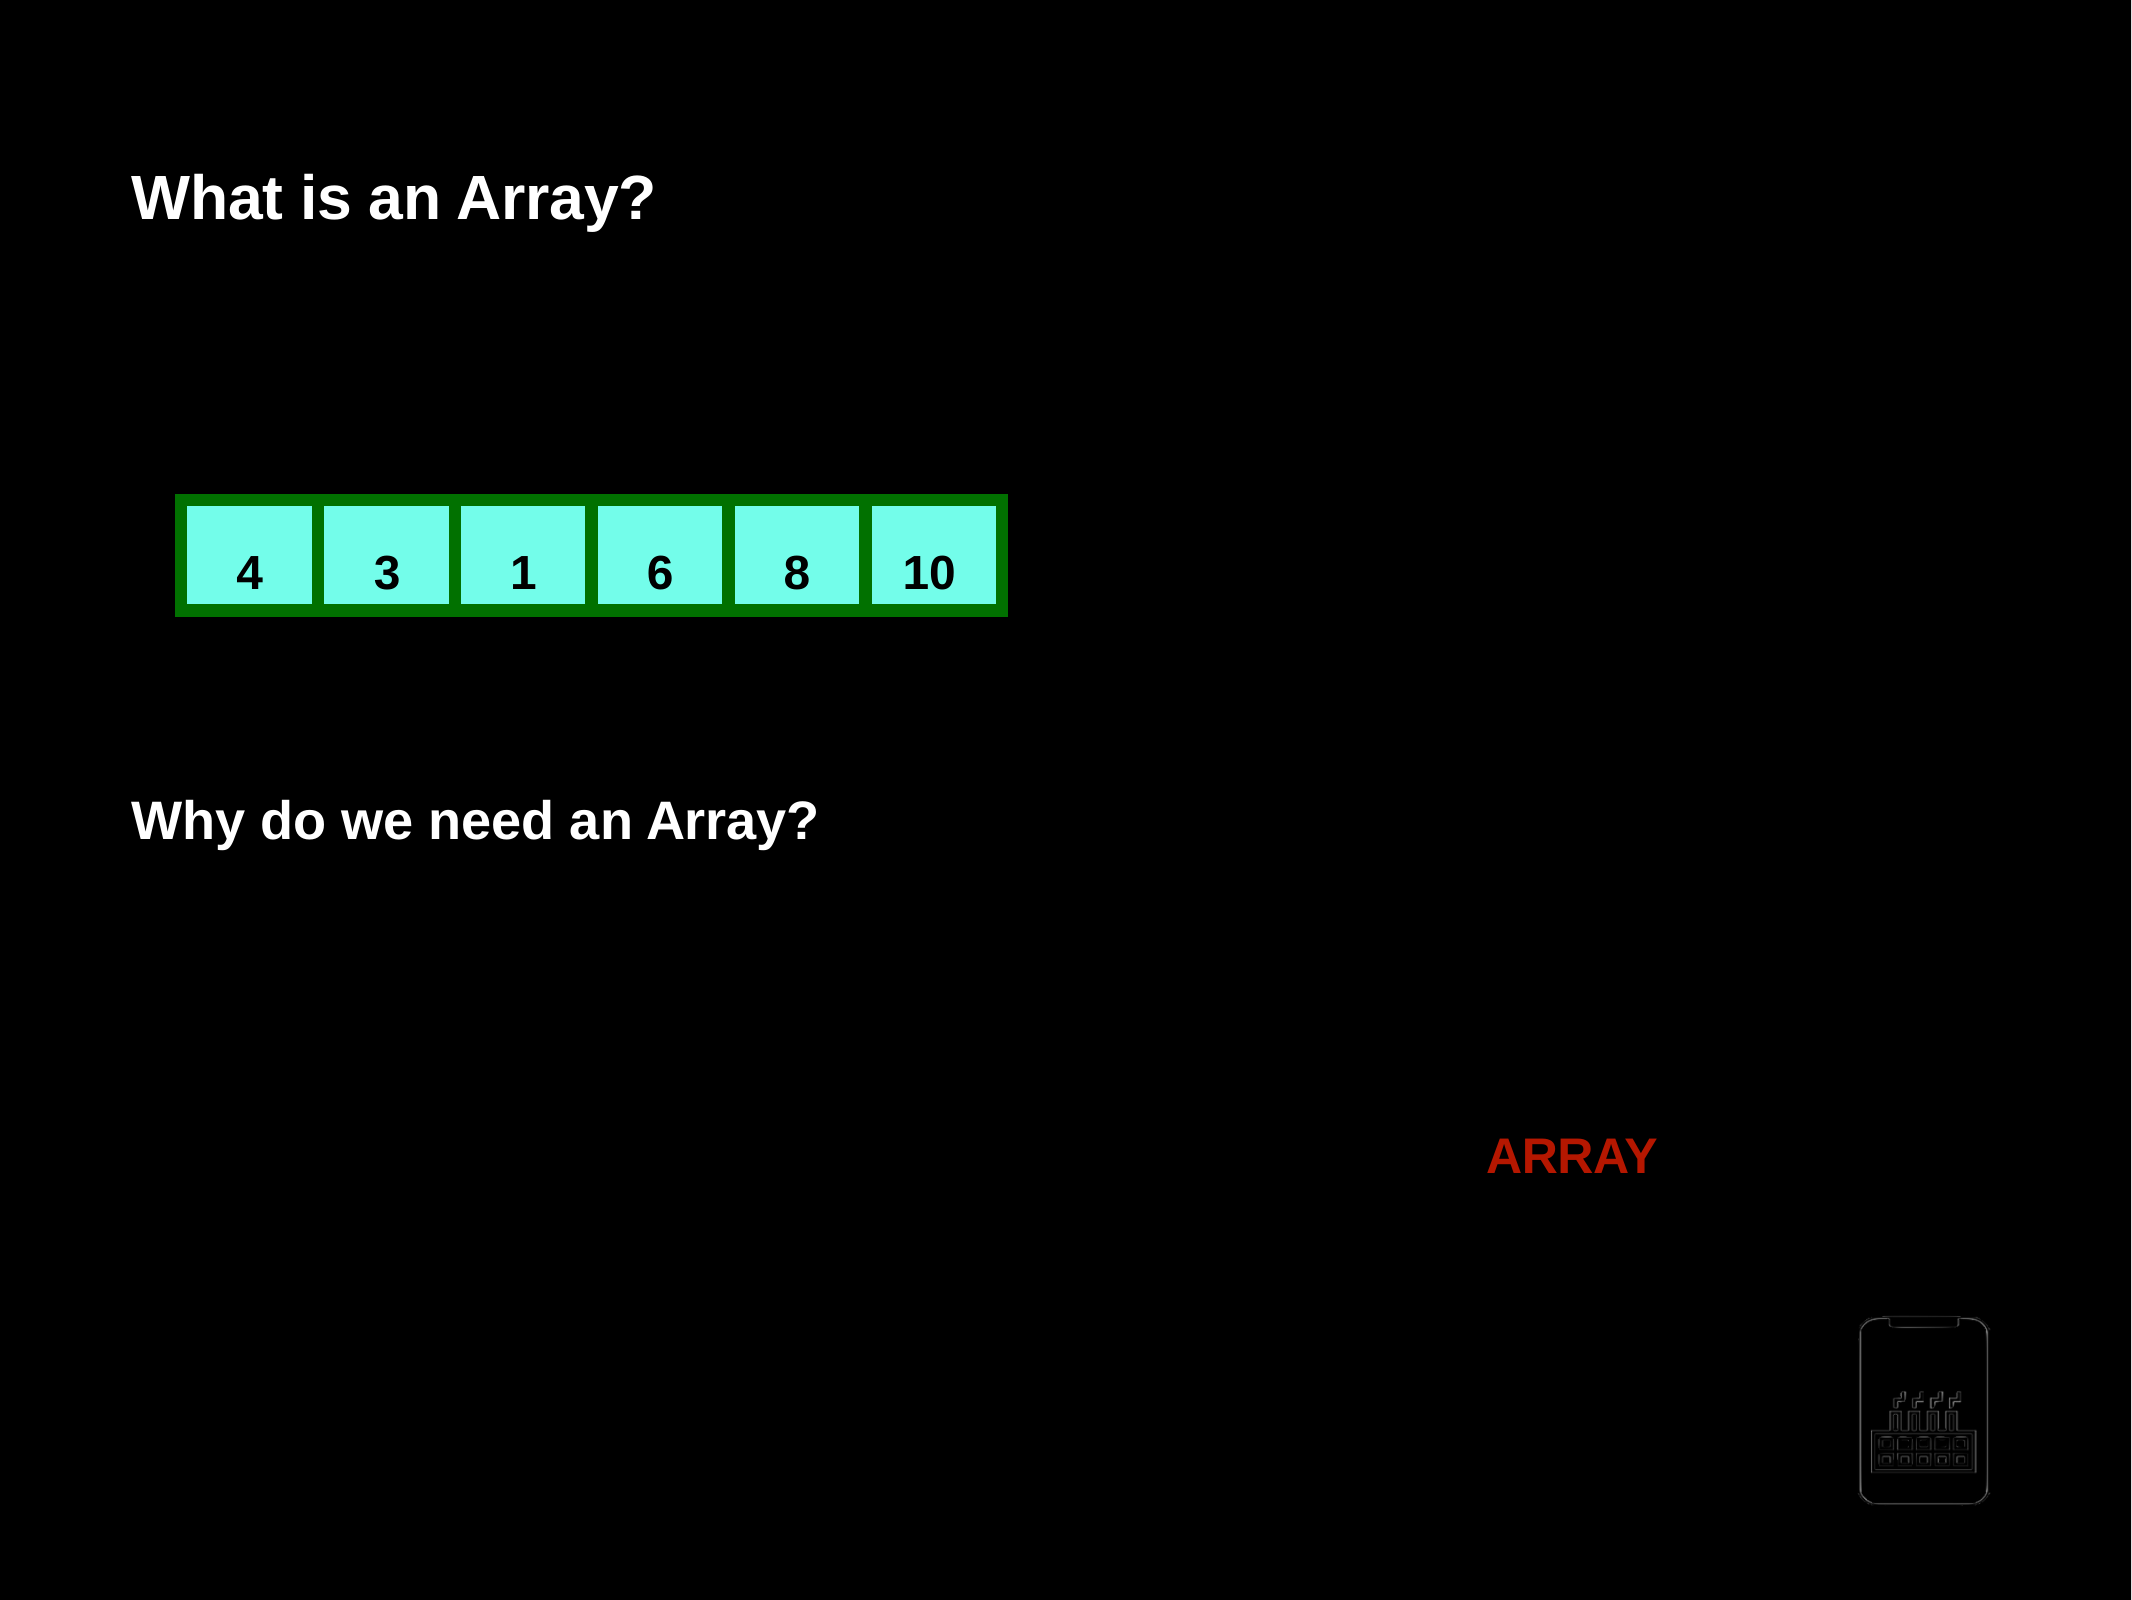

What is an Array?
In computer science, an array  is a data structure consisting of a collection of elements , each identiﬁed by at least one array index or key. An array is stored such that the position of each element can be computed from its index by a mathematical formula.

4
3
[1]
1
6
8
10
[5]
[0]
[2]
[3]
[4]
Why do we need an Array?
3 variables number1 number2 number3
-What if 500 integer? -Are we going to use 500 variables?
The answer is an ARRAY

AppMillers
www.appmillers.com